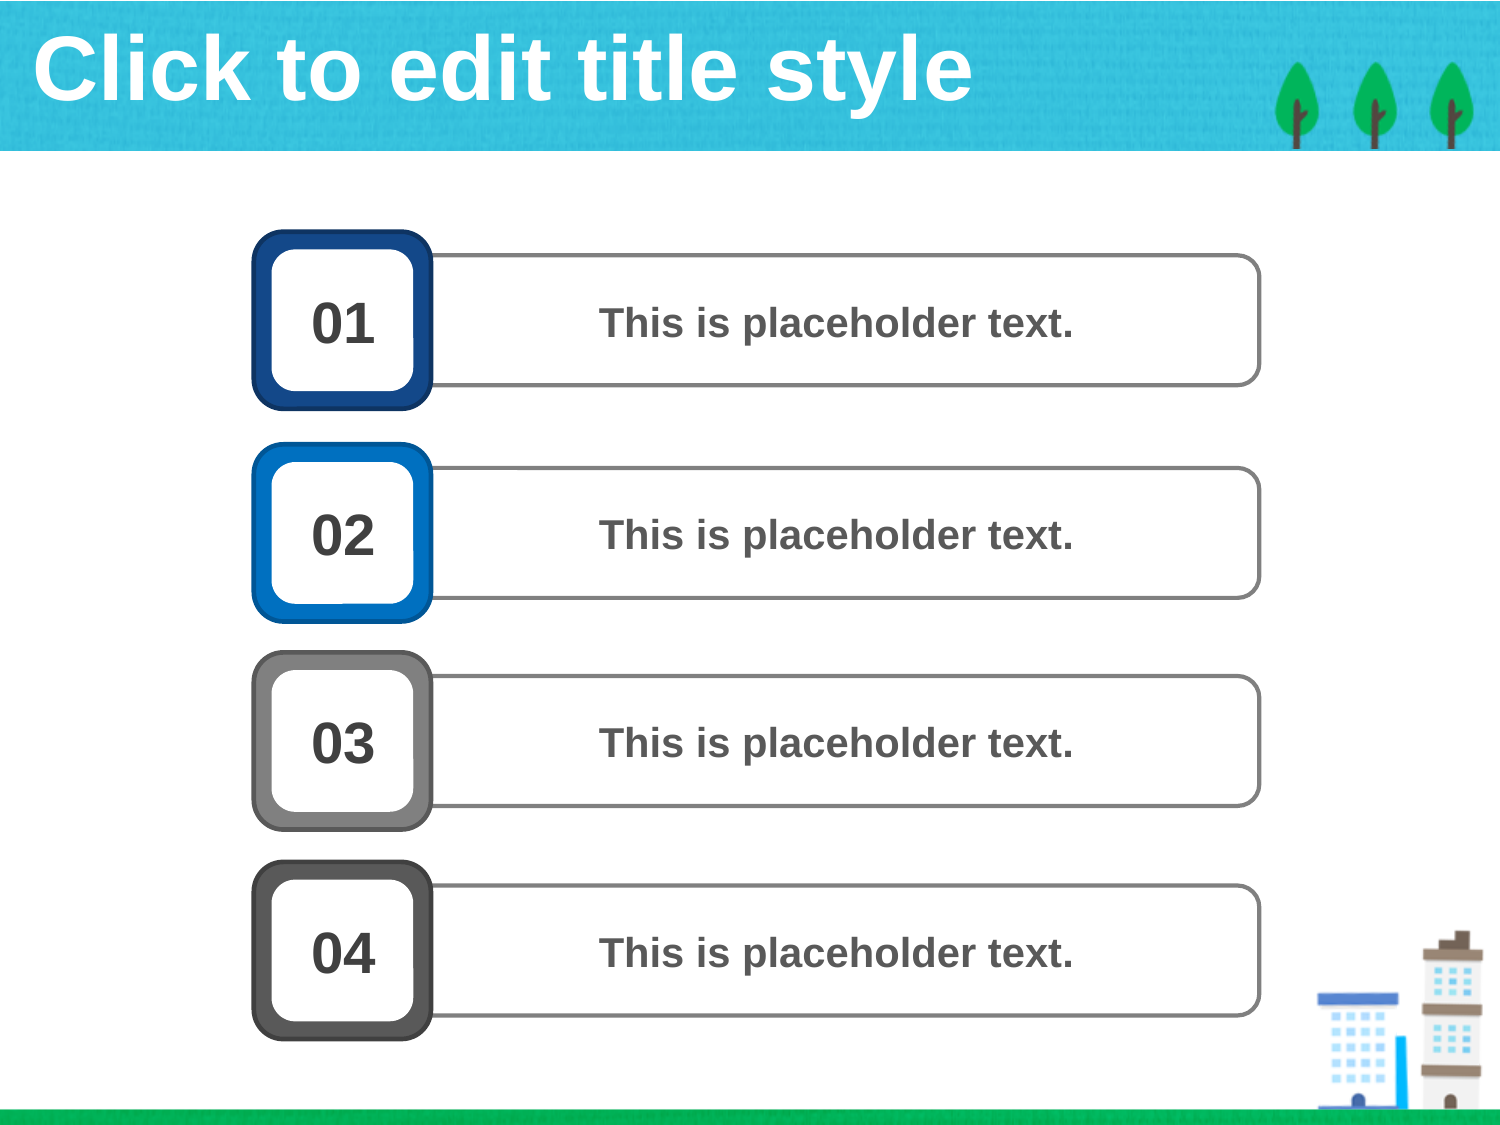

# Click to edit title style

01
This is placeholder text.

02
This is placeholder text.

03
This is placeholder text.

04
This is placeholder text.